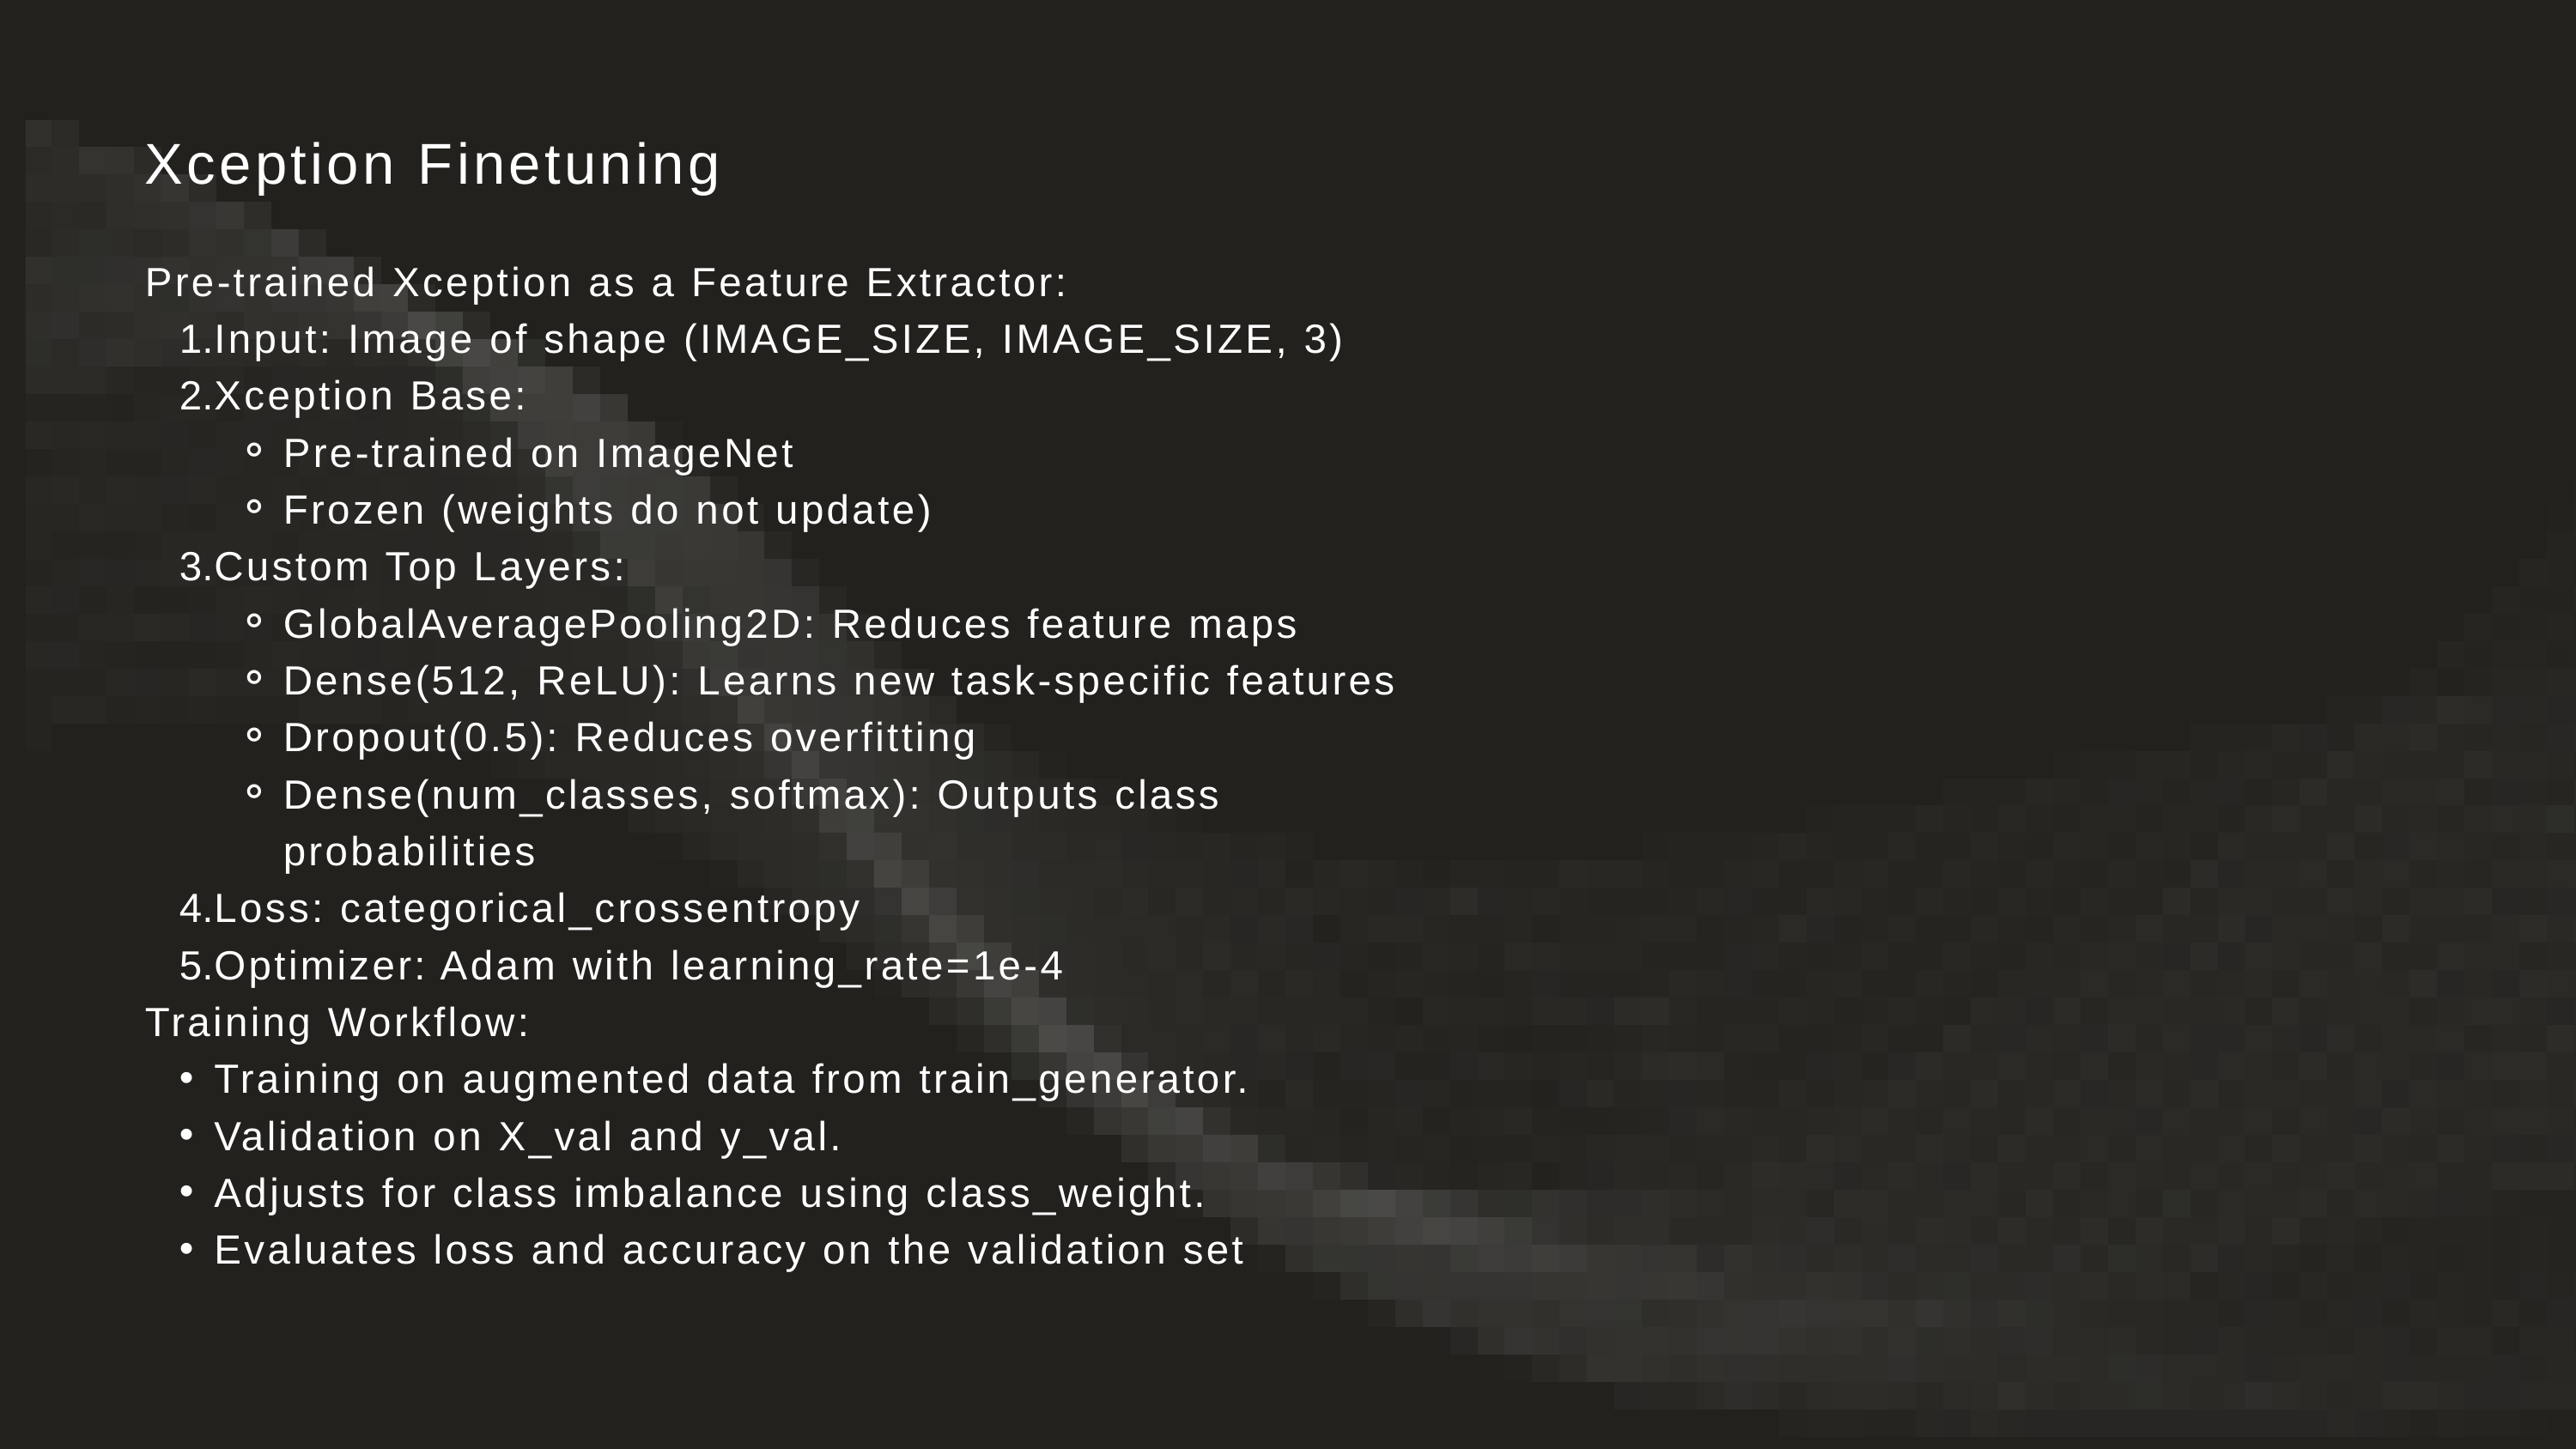

Xception Finetuning

Pre-trained Xception as a Feature Extractor:
Input: Image of shape (IMAGE_SIZE, IMAGE_SIZE, 3)
Xception Base:
Pre-trained on ImageNet
Frozen (weights do not update)
Custom Top Layers:
GlobalAveragePooling2D: Reduces feature maps
Dense(512, ReLU): Learns new task-specific features
Dropout(0.5): Reduces overfitting
Dense(num_classes, softmax): Outputs class probabilities
Loss: categorical_crossentropy
Optimizer: Adam with learning_rate=1e-4
Training Workflow:
Training on augmented data from train_generator.
Validation on X_val and y_val.
Adjusts for class imbalance using class_weight.
Evaluates loss and accuracy on the validation set